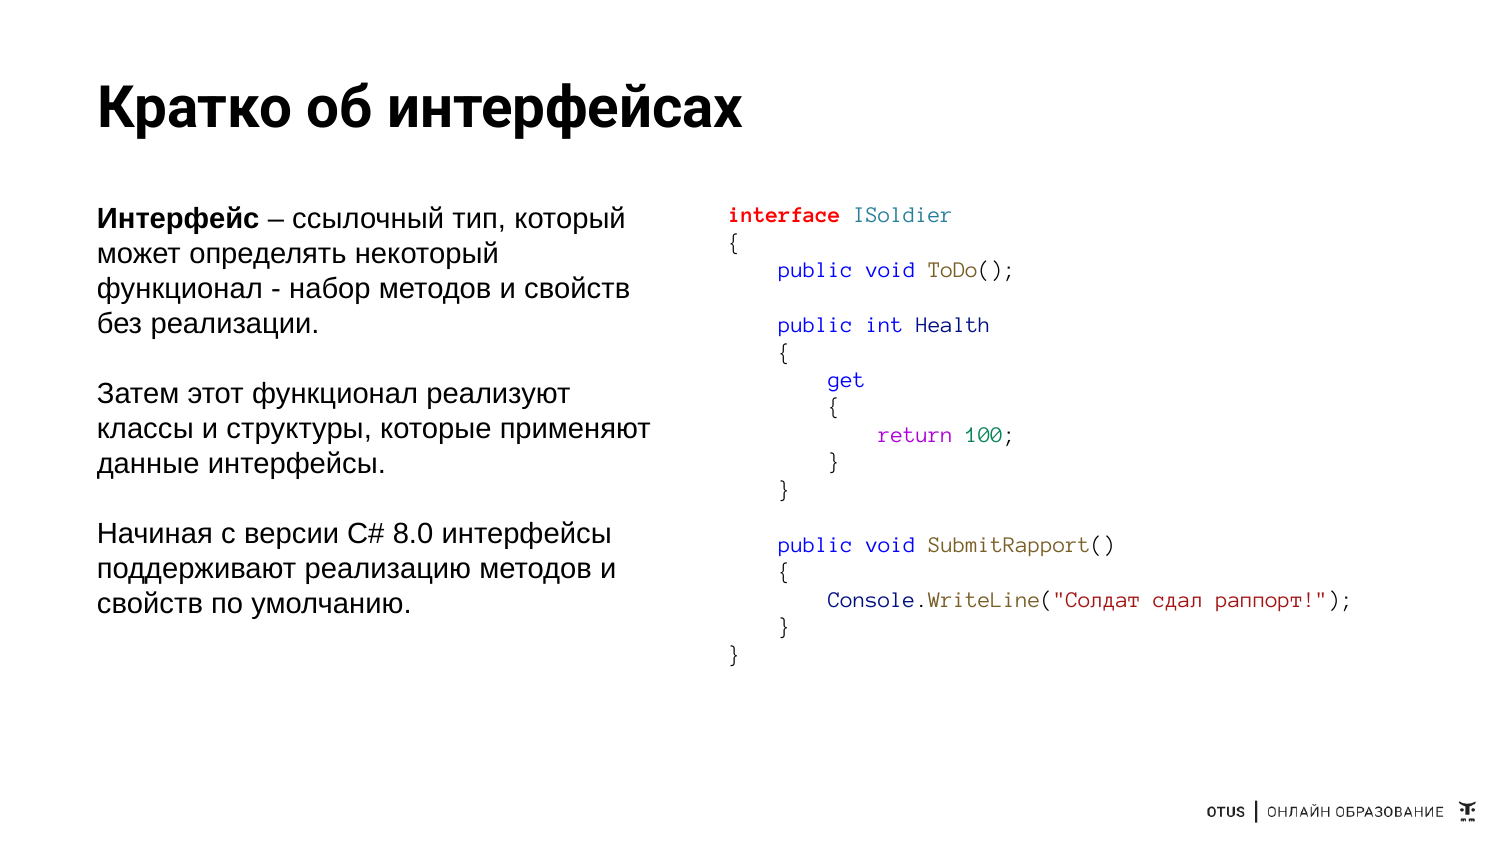

# Кратко об интерфейсах
Интерфейс – ссылочный тип, который может определять некоторый функционал - набор методов и свойств без реализации.

Затем этот функционал реализуют классы и структуры, которые применяют данные интерфейсы.

Начиная с версии C# 8.0 интерфейсы поддерживают реализацию методов и свойств по умолчанию.
interface ISoldier
{
    public void ToDo();
    public int Health
    {
        get
        {
            return 100;
        }
    }
    public void SubmitRapport()
    {
        Console.WriteLine("Солдат сдал раппорт!");
    }
}